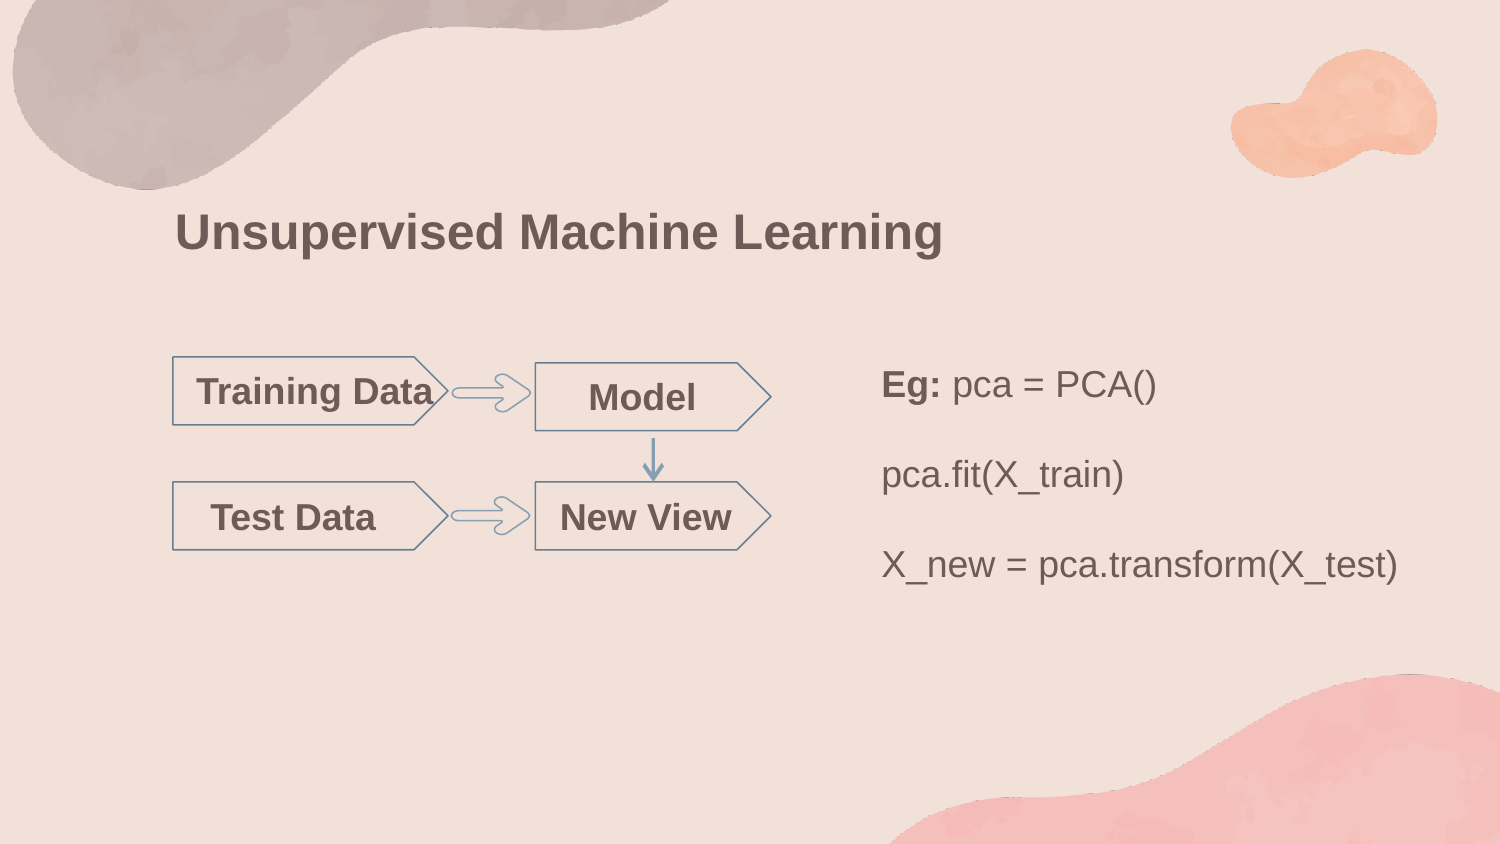

# Unsupervised Machine Learning
Eg: pca = PCA()

pca.fit(X_train)

X_new = pca.transform(X_test)

Training Data

Model

Test Data
New View